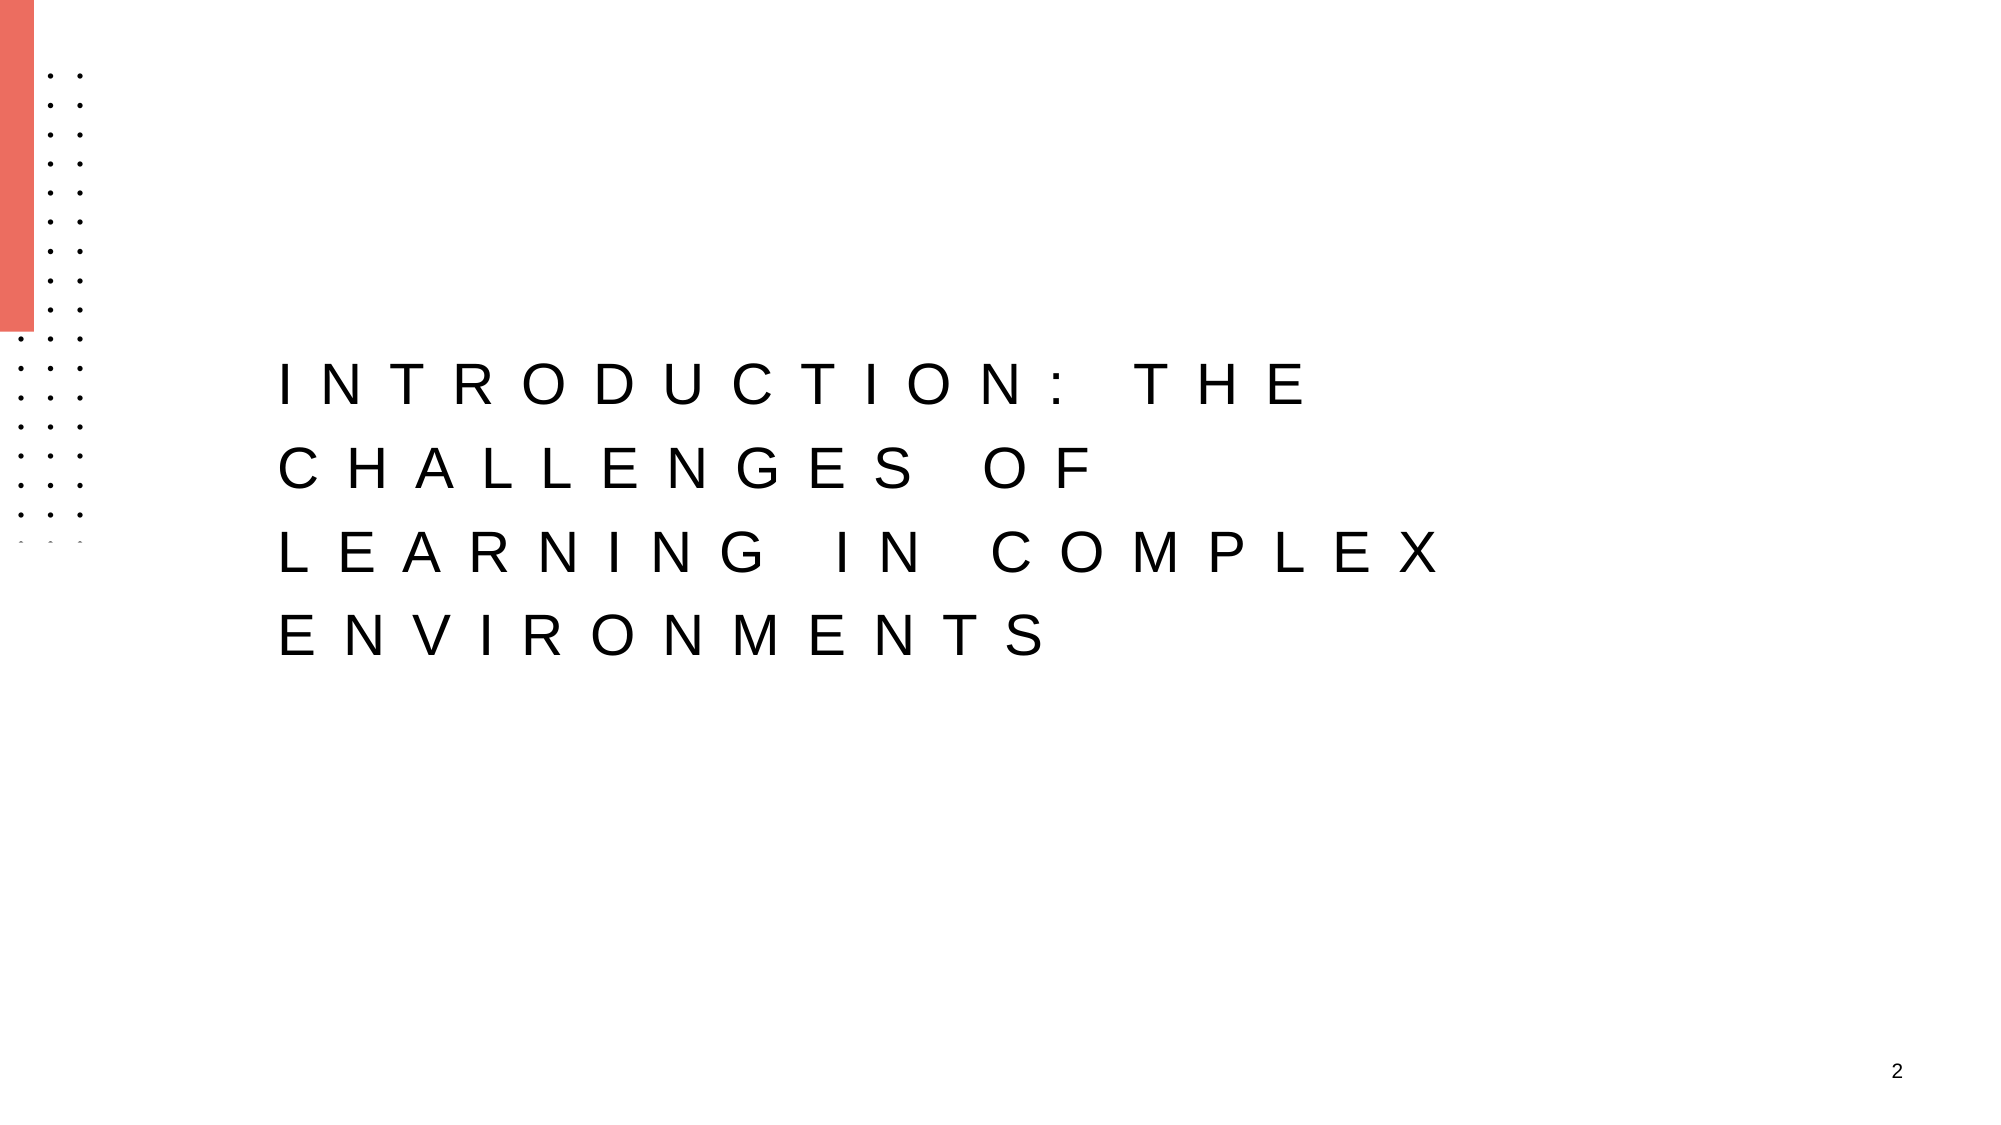

# Introduction: The challenges of Learning in Complex Environments

2